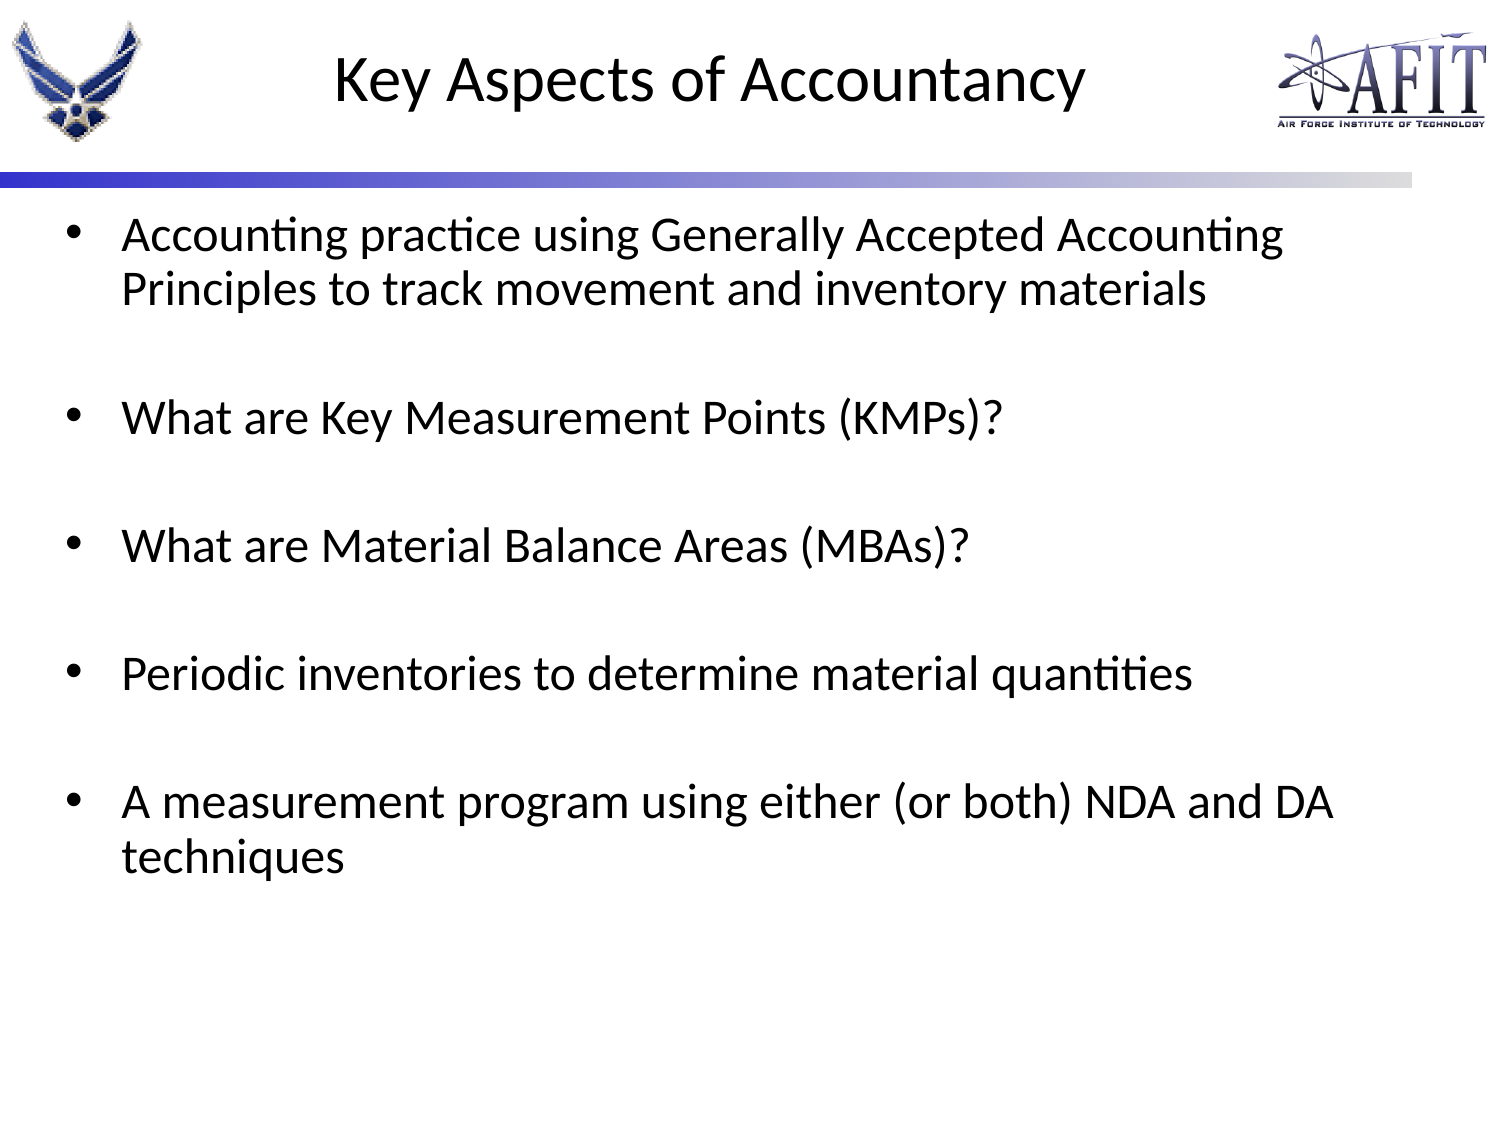

# Key Aspects of Accountancy
Accounting practice using Generally Accepted Accounting Principles to track movement and inventory materials

What are Key Measurement Points (KMPs)?

What are Material Balance Areas (MBAs)?

Periodic inventories to determine material quantities

A measurement program using either (or both) NDA and DA techniques